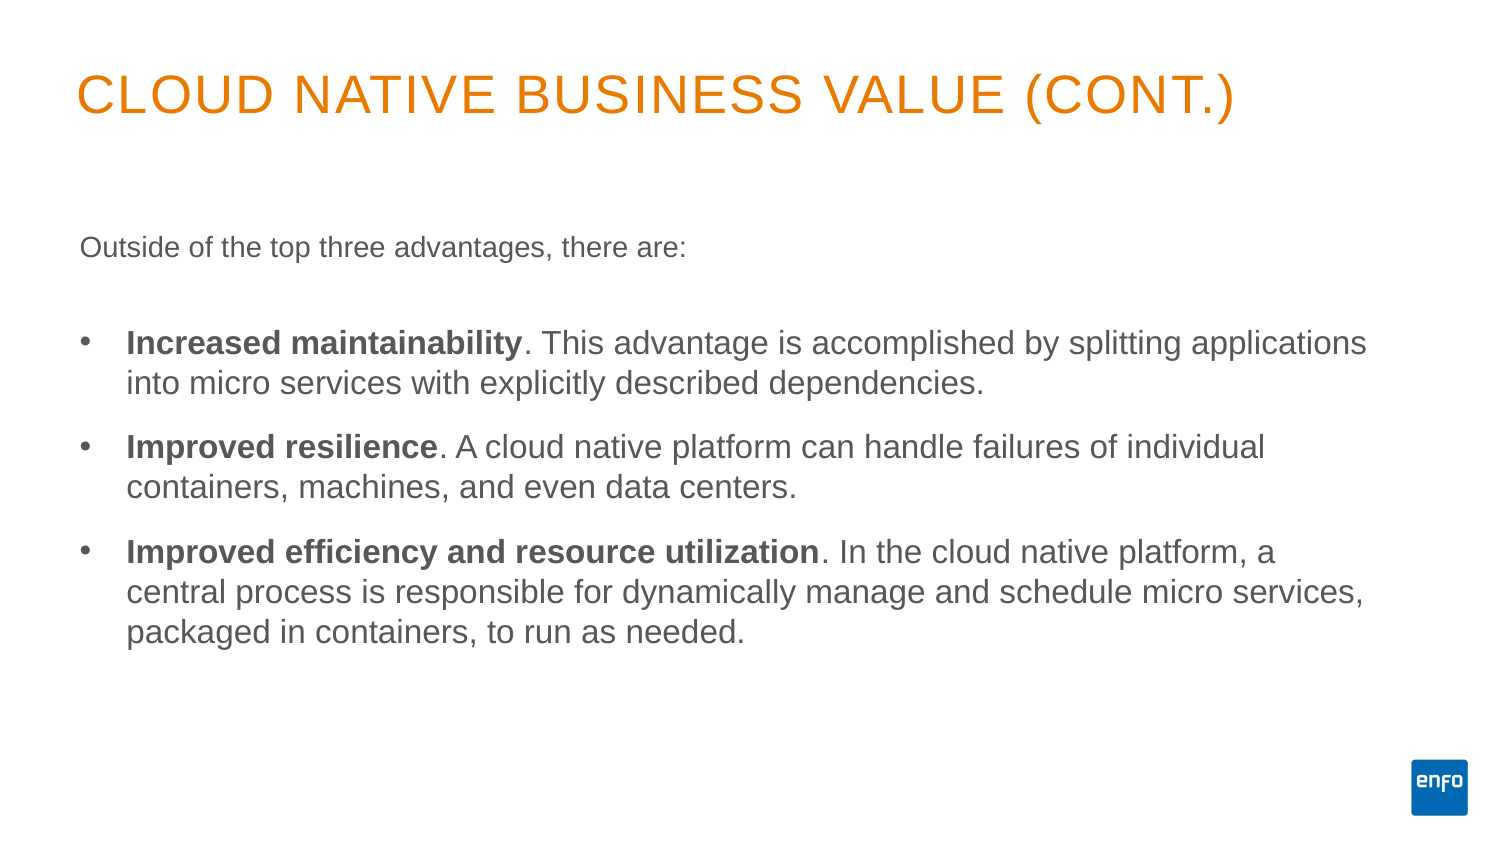

# Cloud native business value (cont.)
Outside of the top three advantages, there are:

Increased maintainability. This advantage is accomplished by splitting applications into micro services with explicitly described dependencies.
Improved resilience. A cloud native platform can handle failures of individual containers, machines, and even data centers.
Improved efficiency and resource utilization. In the cloud native platform, a central process is responsible for dynamically manage and schedule micro services, packaged in containers, to run as needed.